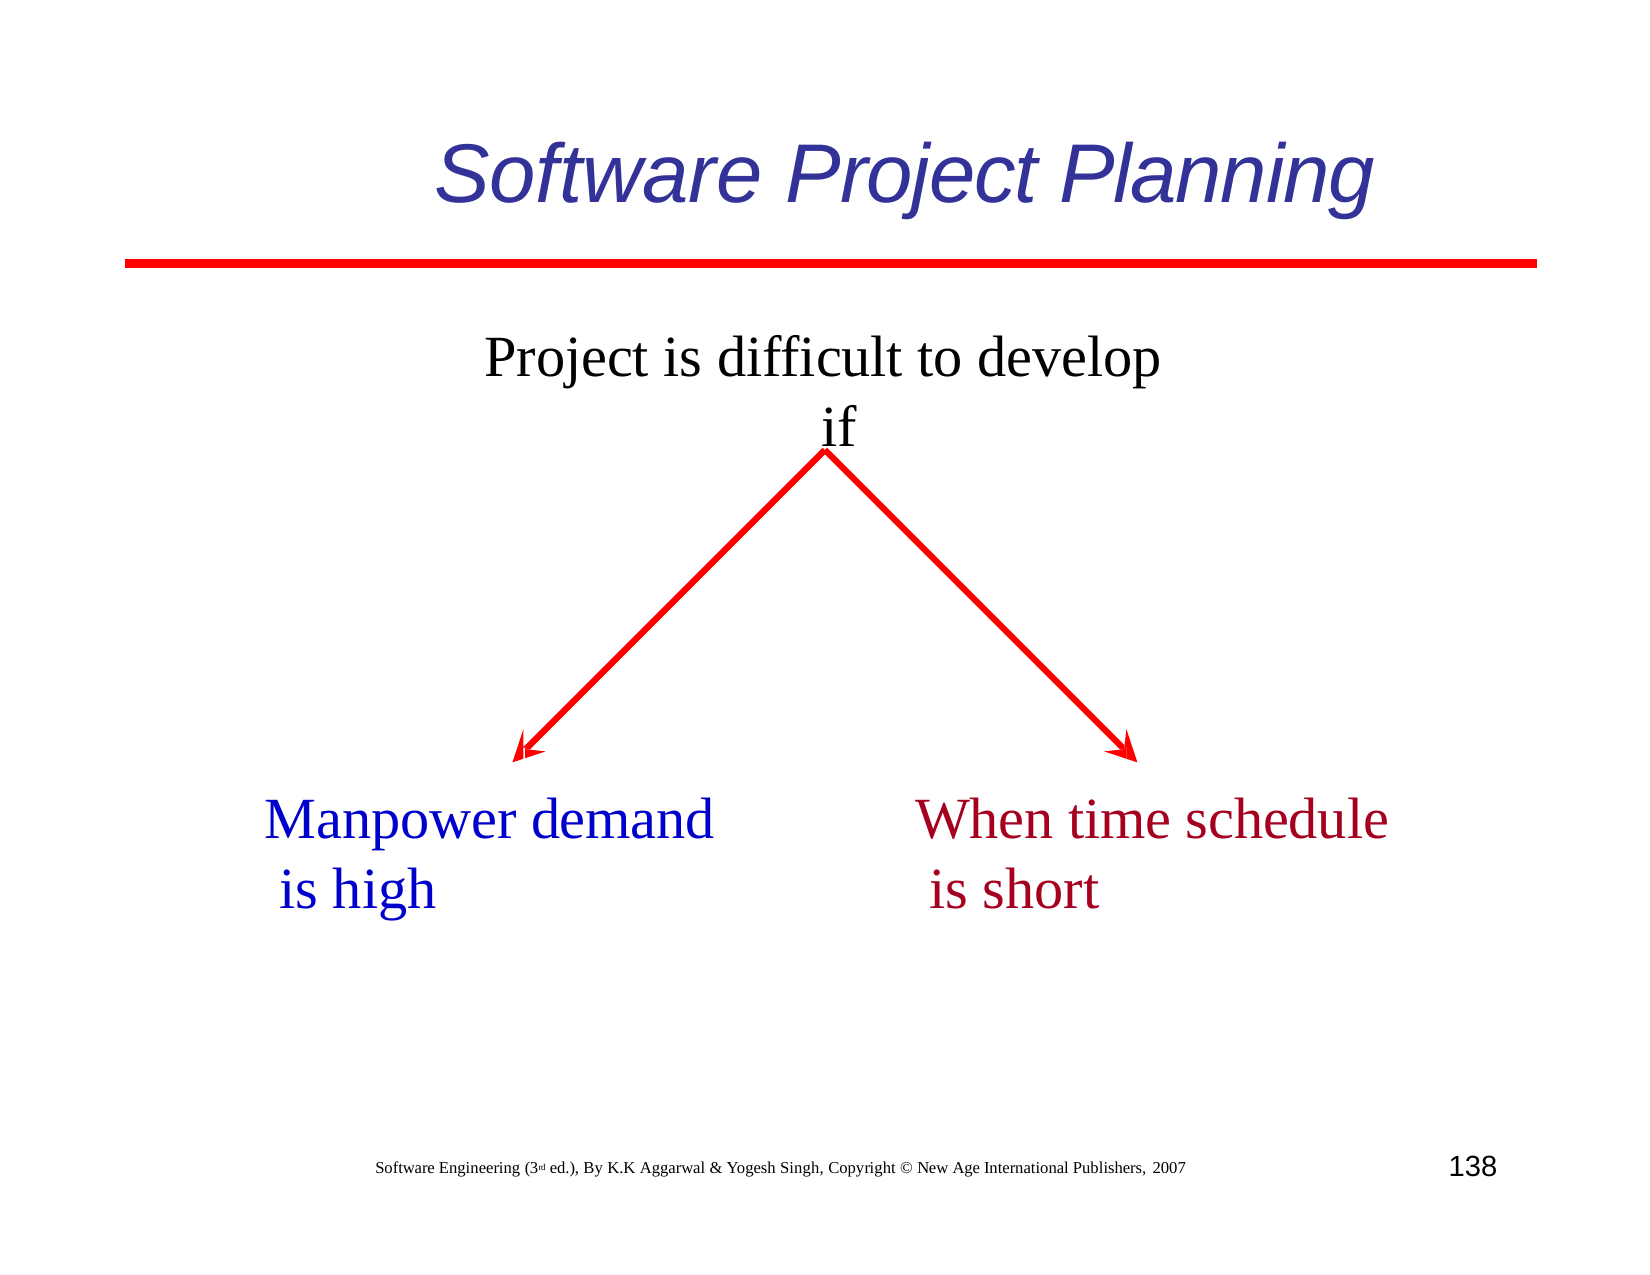

# Software Project Planning

Project is difficult to develop  if

Manpower demand  is high
When time schedule  is short
138
Software Engineering (3rd  ed.), By K.K Aggarwal & Yogesh Singh, Copyright © New Age International Publishers, 2007